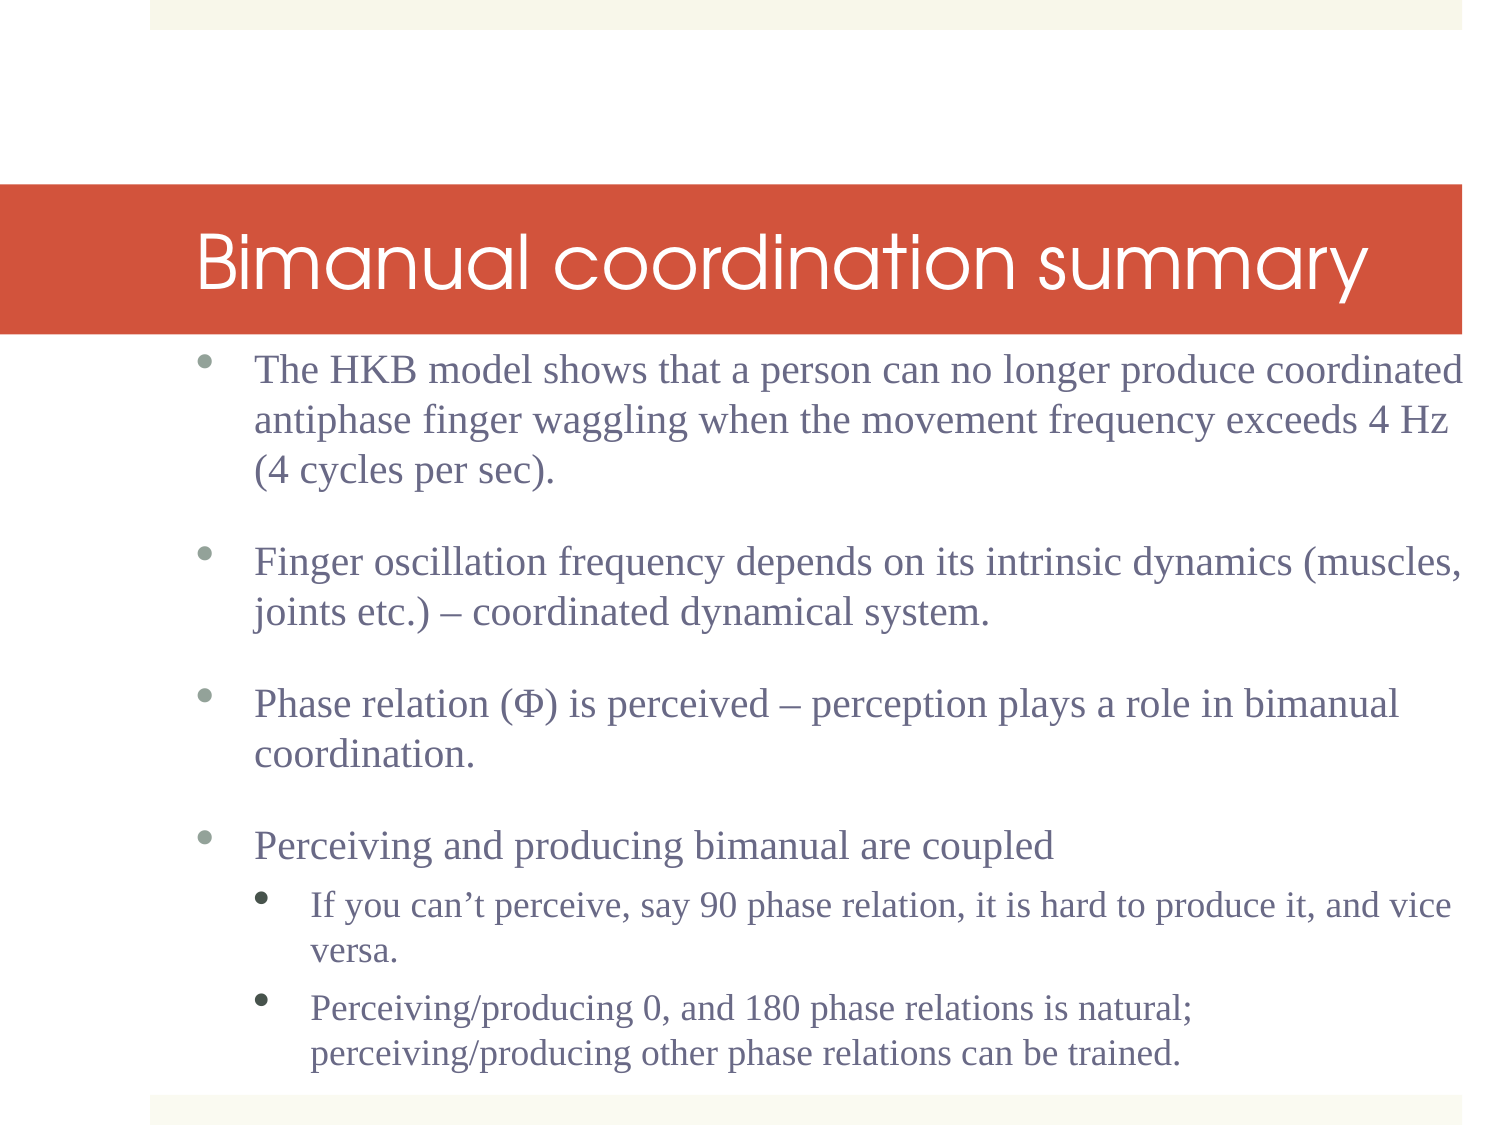

# Bimanual coordination summary
The HKB model shows that a person can no longer produce coordinated antiphase finger waggling when the movement frequency exceeds 4 Hz (4 cycles per sec).
Finger oscillation frequency depends on its intrinsic dynamics (muscles, joints etc.) – coordinated dynamical system.
Phase relation (Φ) is perceived – perception plays a role in bimanual coordination.
Perceiving and producing bimanual are coupled
If you can’t perceive, say 90 phase relation, it is hard to produce it, and vice versa.
Perceiving/producing 0, and 180 phase relations is natural; perceiving/producing other phase relations can be trained.